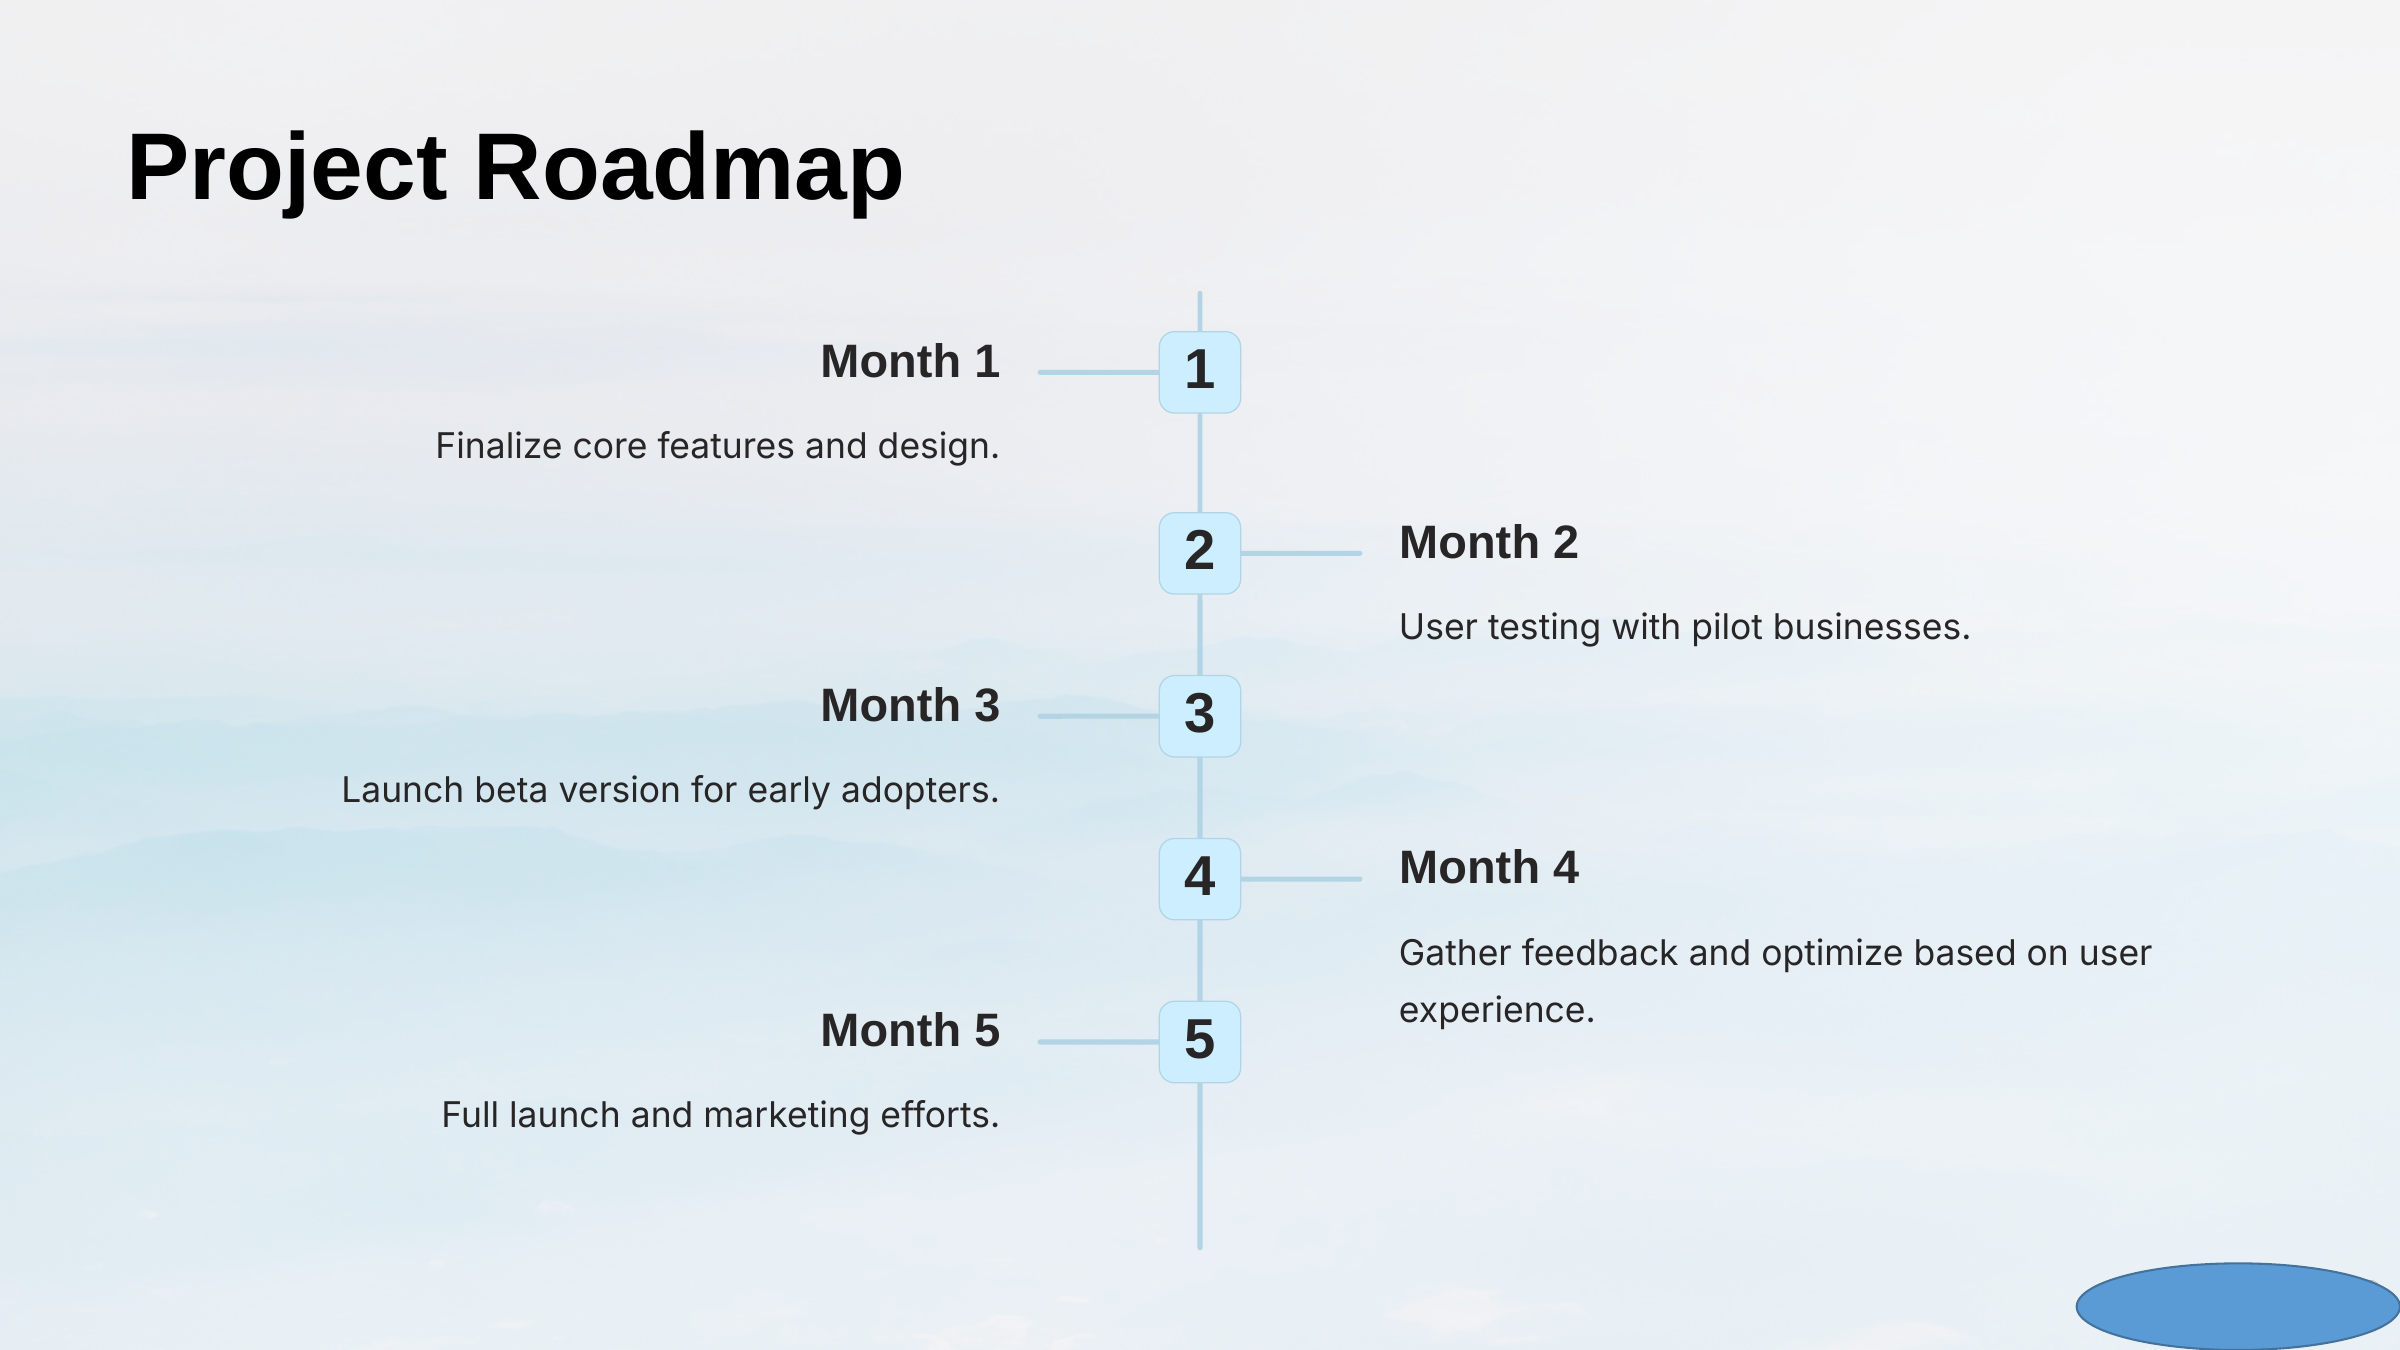

Project Roadmap

Month 1

1

Finalize core features and design.
Month 2

2

User testing with pilot businesses.
Month 3

3

Launch beta version for early adopters.
Month 4

4

Gather feedback and optimize based on user experience.
Month 5

5

Full launch and marketing efforts.